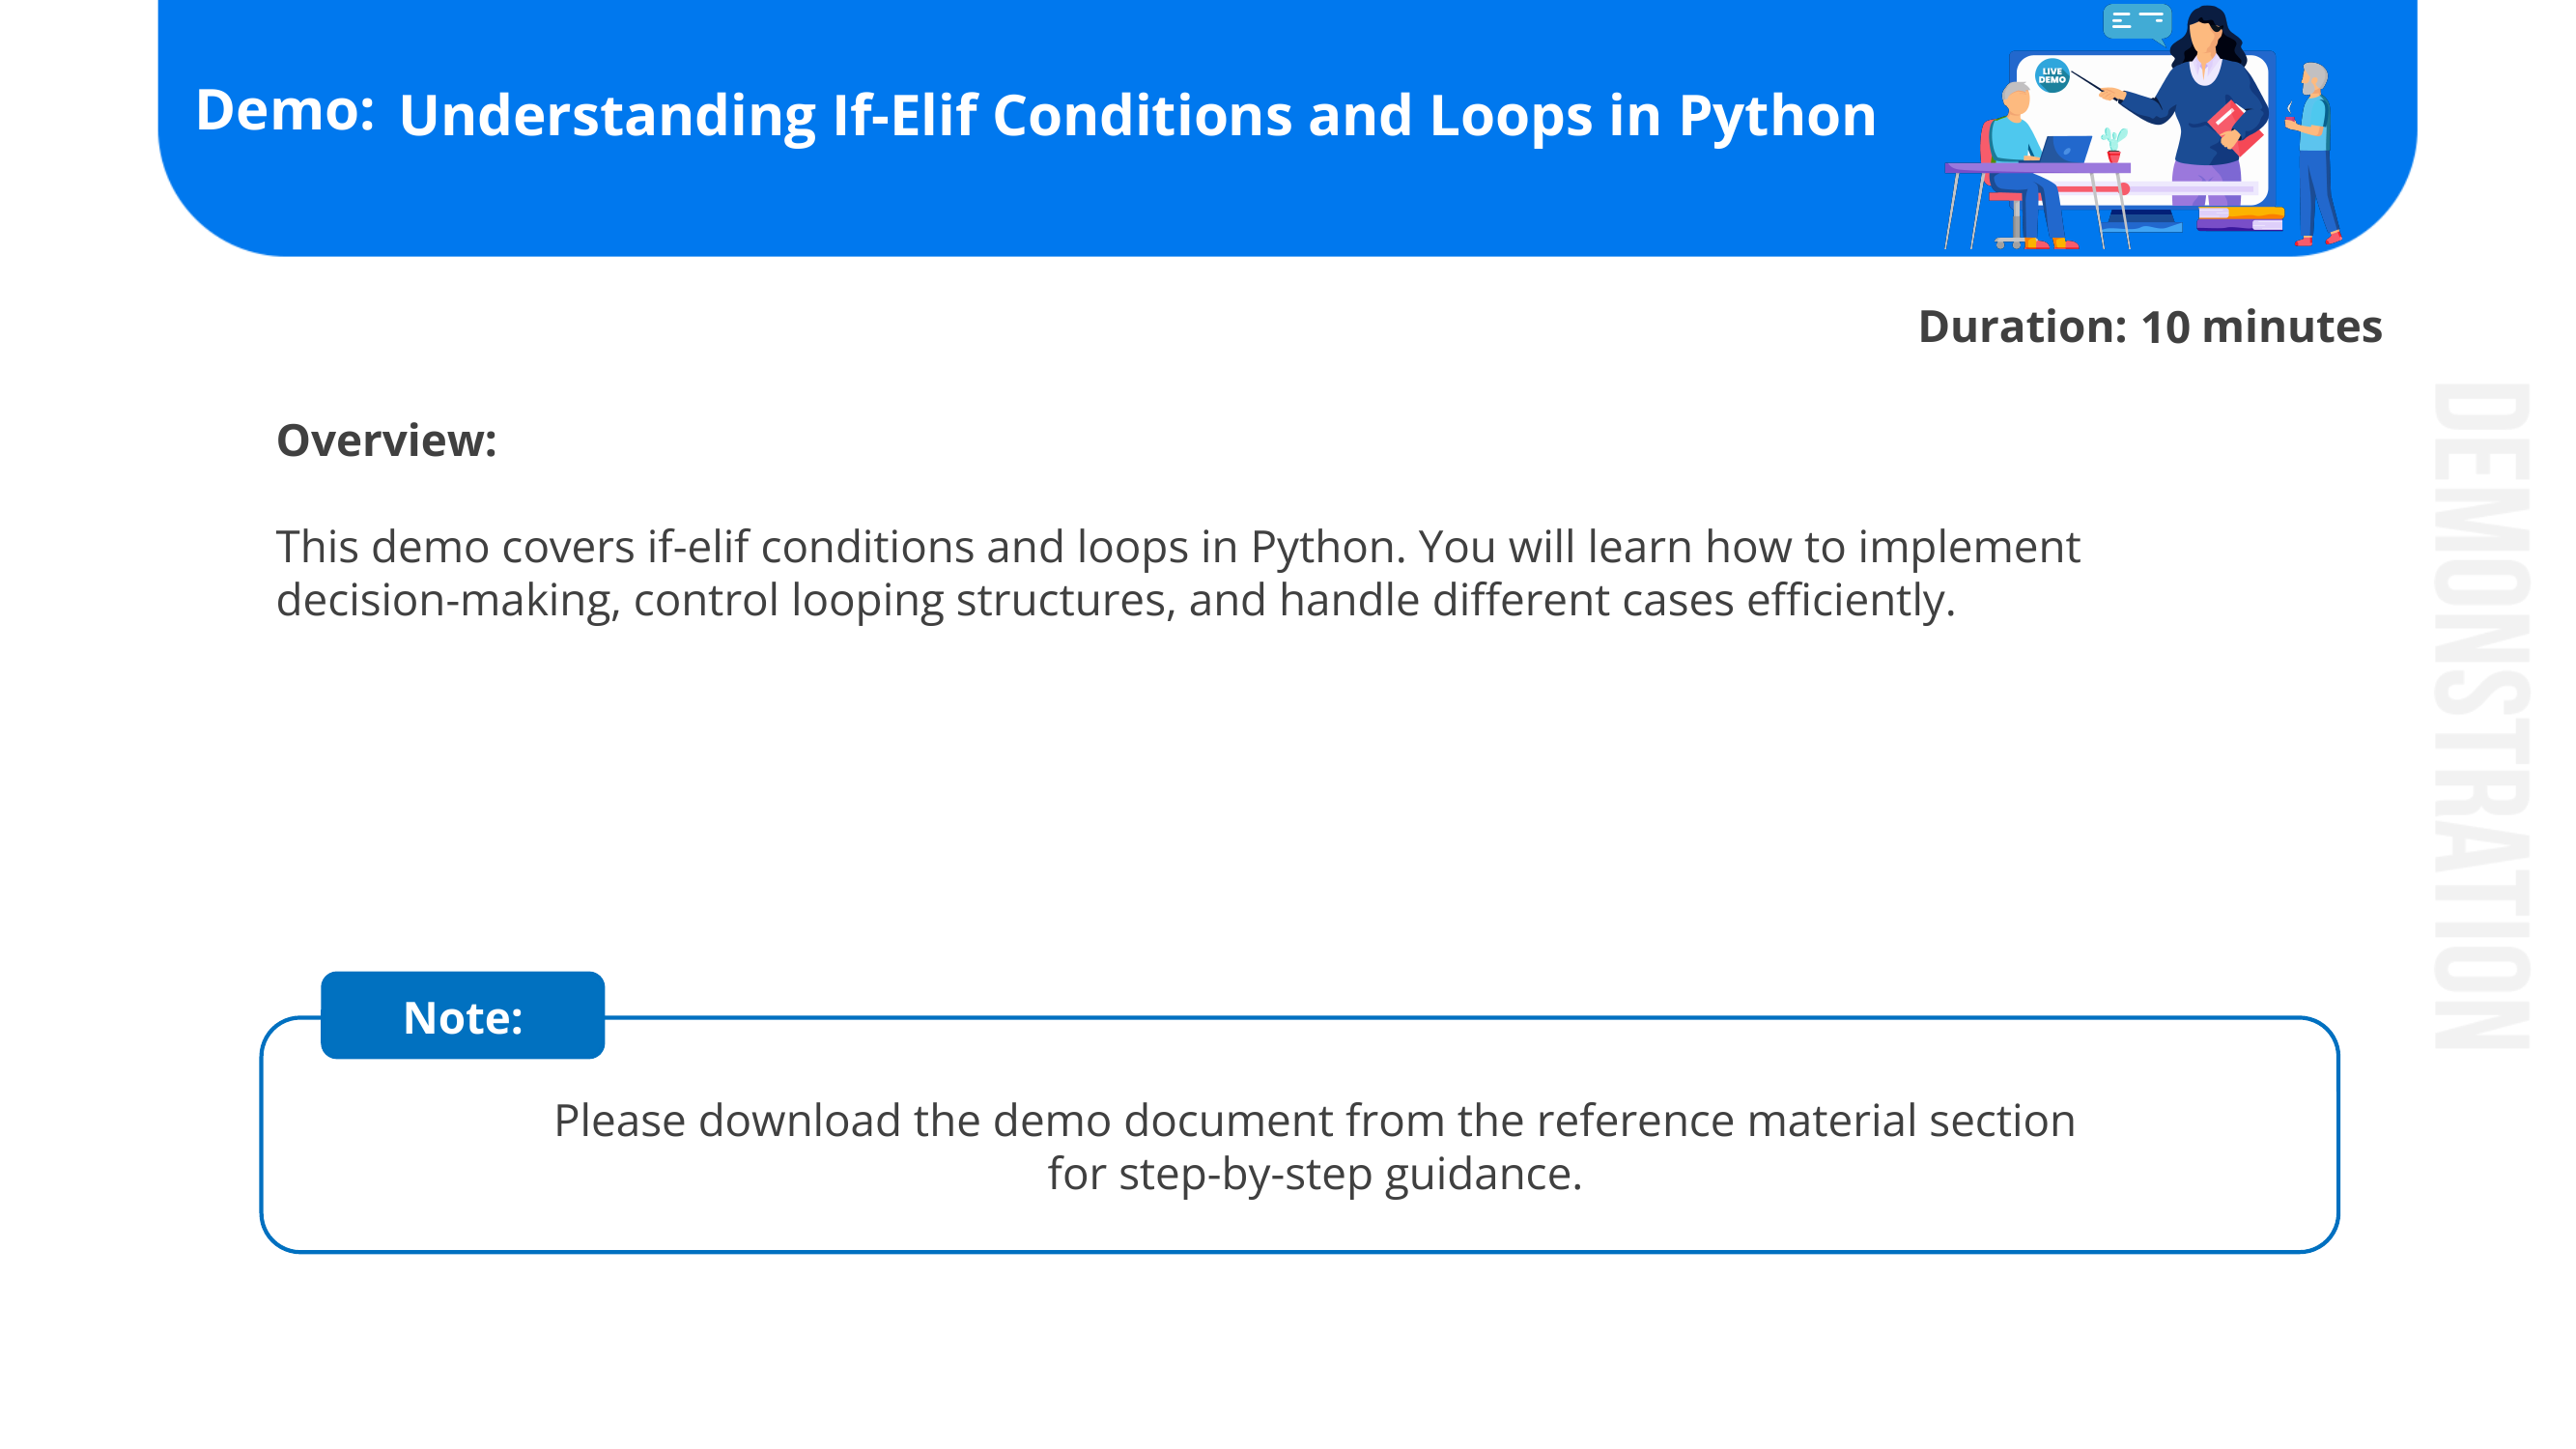

# Understanding If-Elif Conditions and Loops in Python
10
Overview:

This demo covers if-elif conditions and loops in Python. You will learn how to implement
decision-making, control looping structures, and handle different cases efficiently.

Note:

Please download the demo document from the reference material section
for step-by-step guidance.